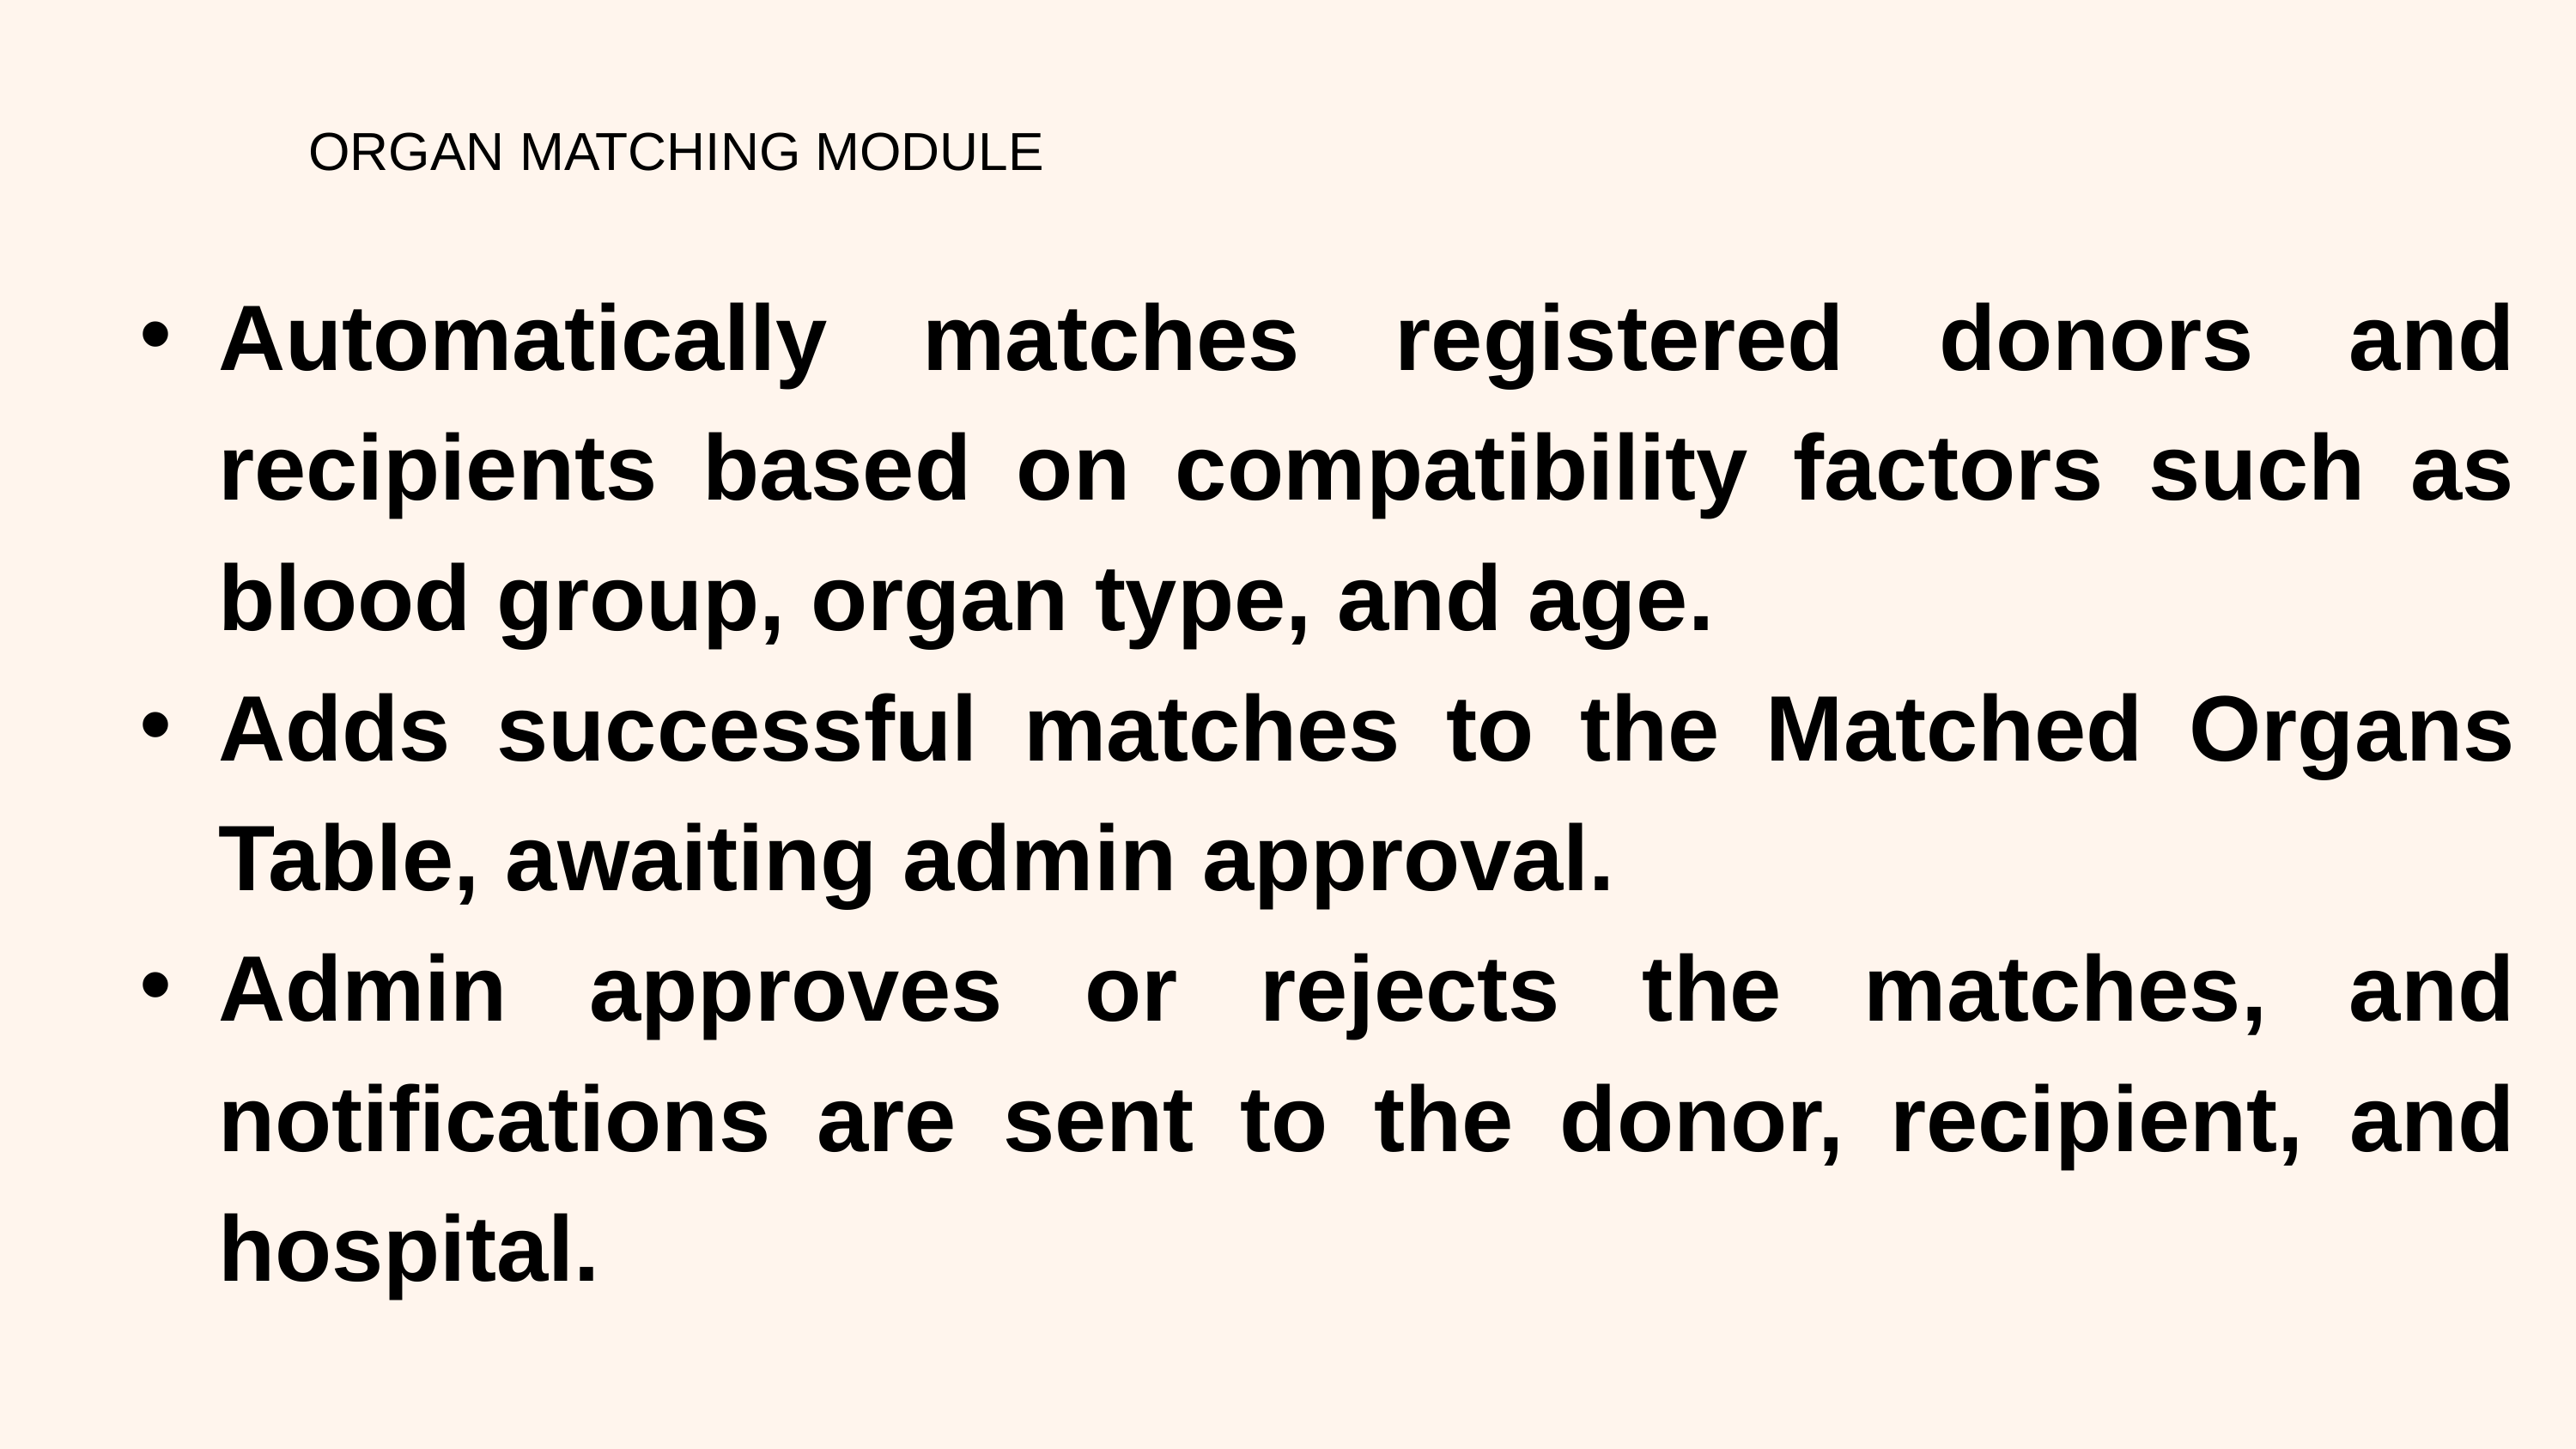

ORGAN MATCHING MODULE
Automatically matches registered donors and recipients based on compatibility factors such as blood group, organ type, and age.
Adds successful matches to the Matched Organs Table, awaiting admin approval.
Admin approves or rejects the matches, and notifications are sent to the donor, recipient, and hospital.